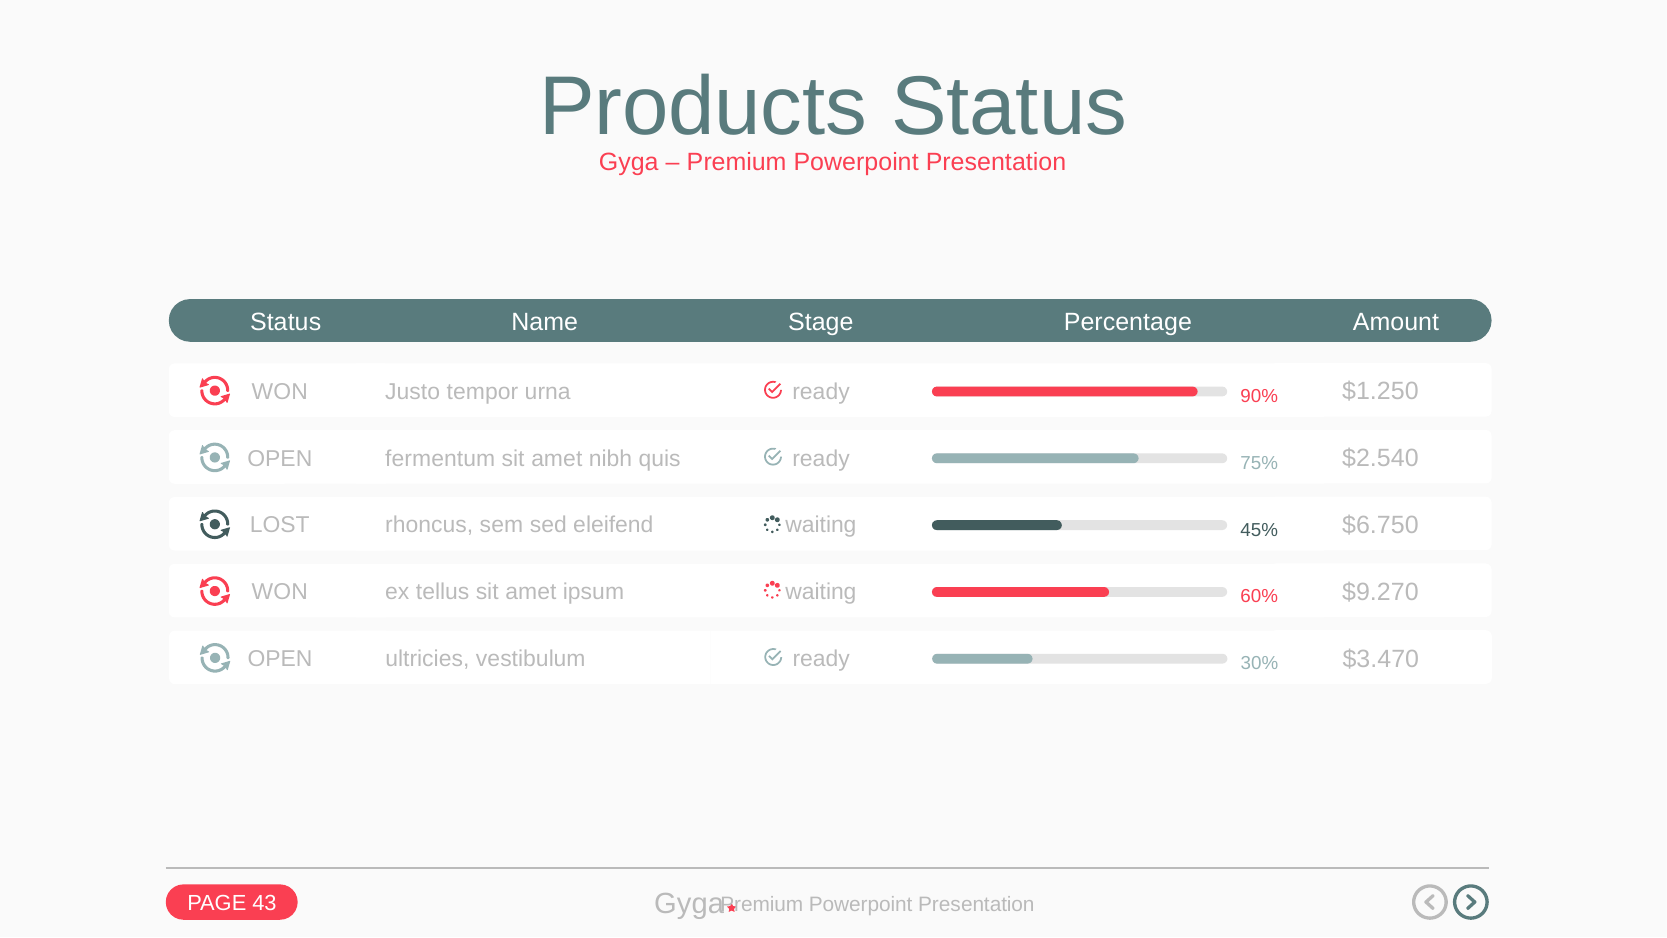

Products Status
Gyga – Premium Powerpoint Presentation
Name
Amount
Status
Stage
Percentage
90%
$1.250
Justo tempor urna
WON
ready

75%
$2.540
fermentum sit amet nibh quis
OPEN
ready

45%
$6.750
rhoncus, sem sed eleifend
LOST
waiting

60%
$9.270
ex tellus sit amet ipsum
WON
waiting

30%
$3.470
ultricies, vestibulum
OPEN
ready